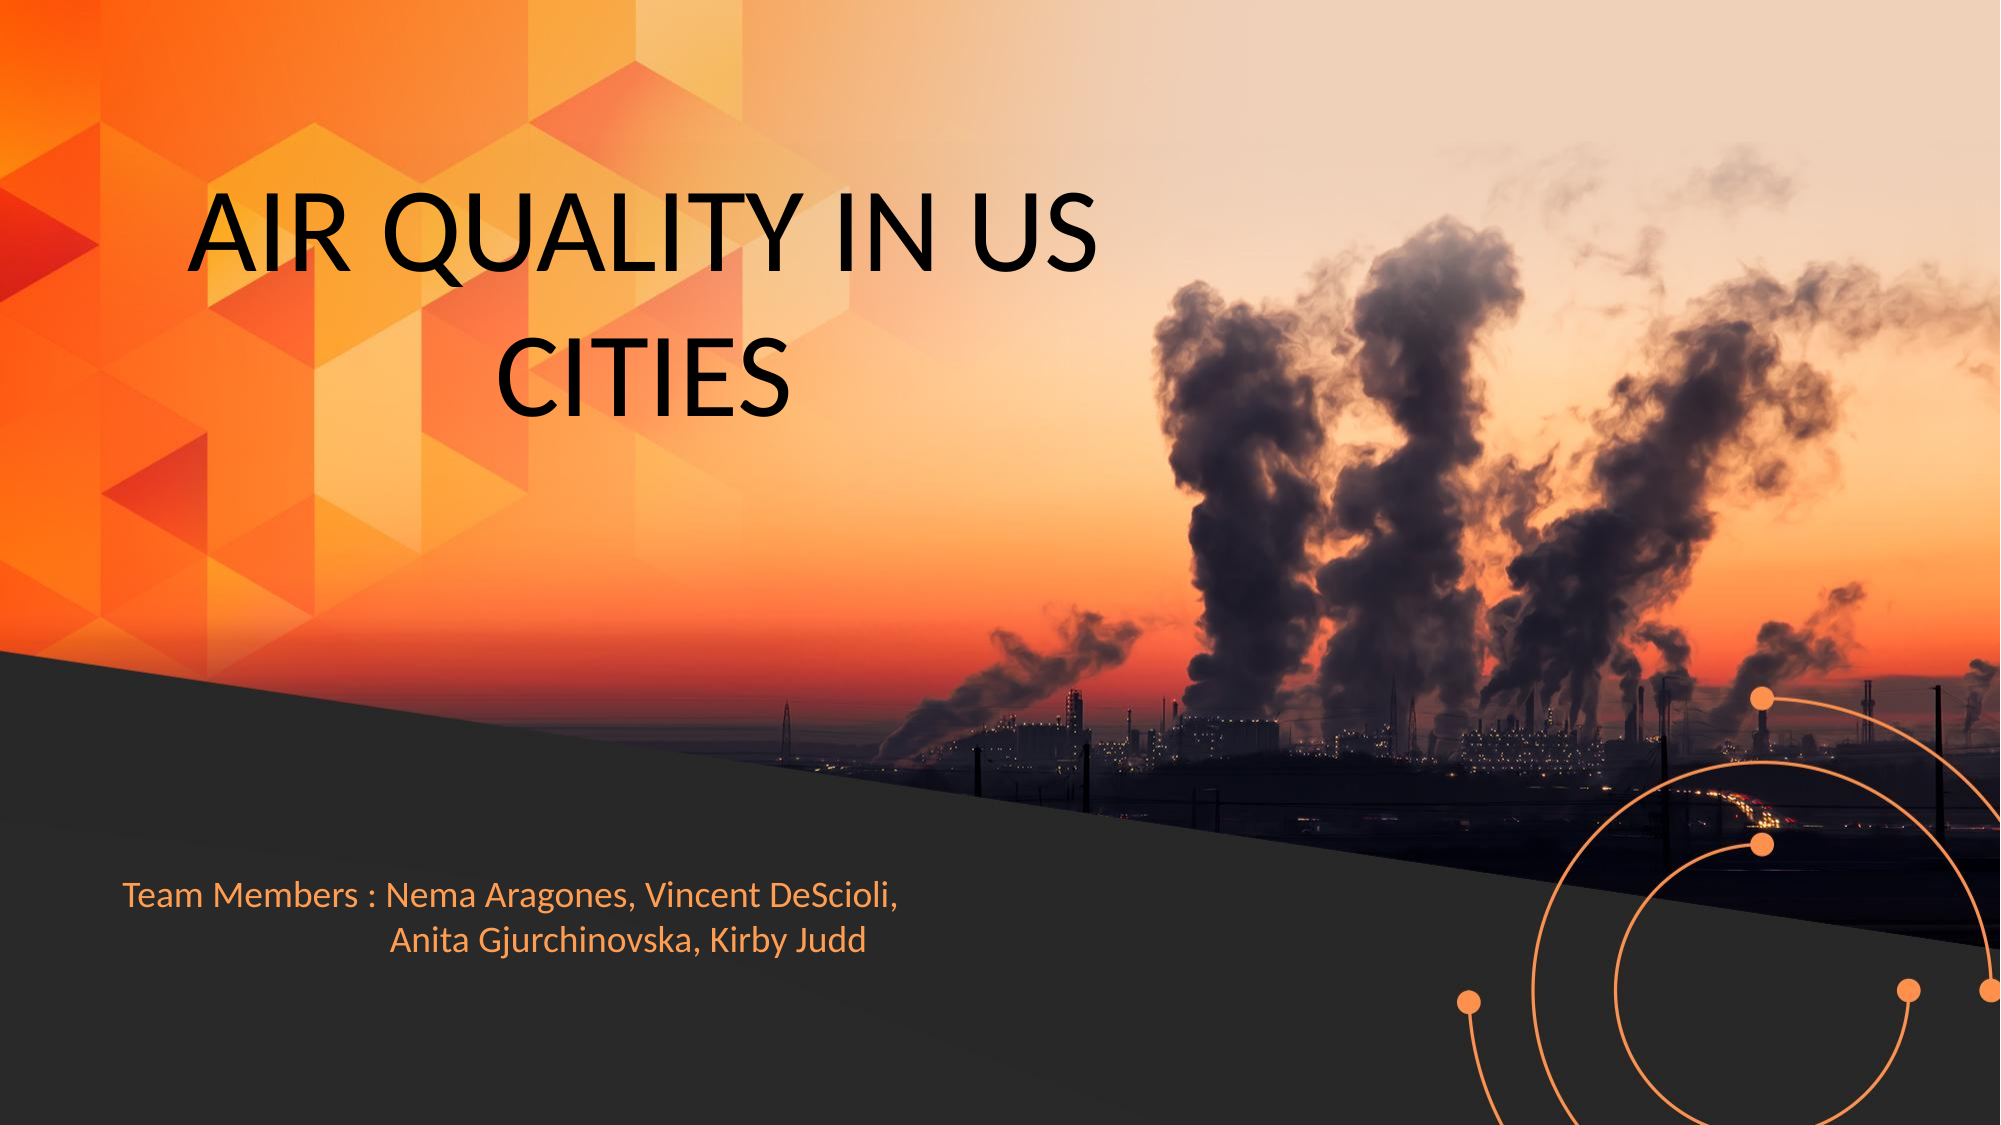

# AIR QUALITY IN US CITIES
Team Members : Nema Aragones, Vincent DeScioli,
     Anita Gjurchinovska, Kirby Judd